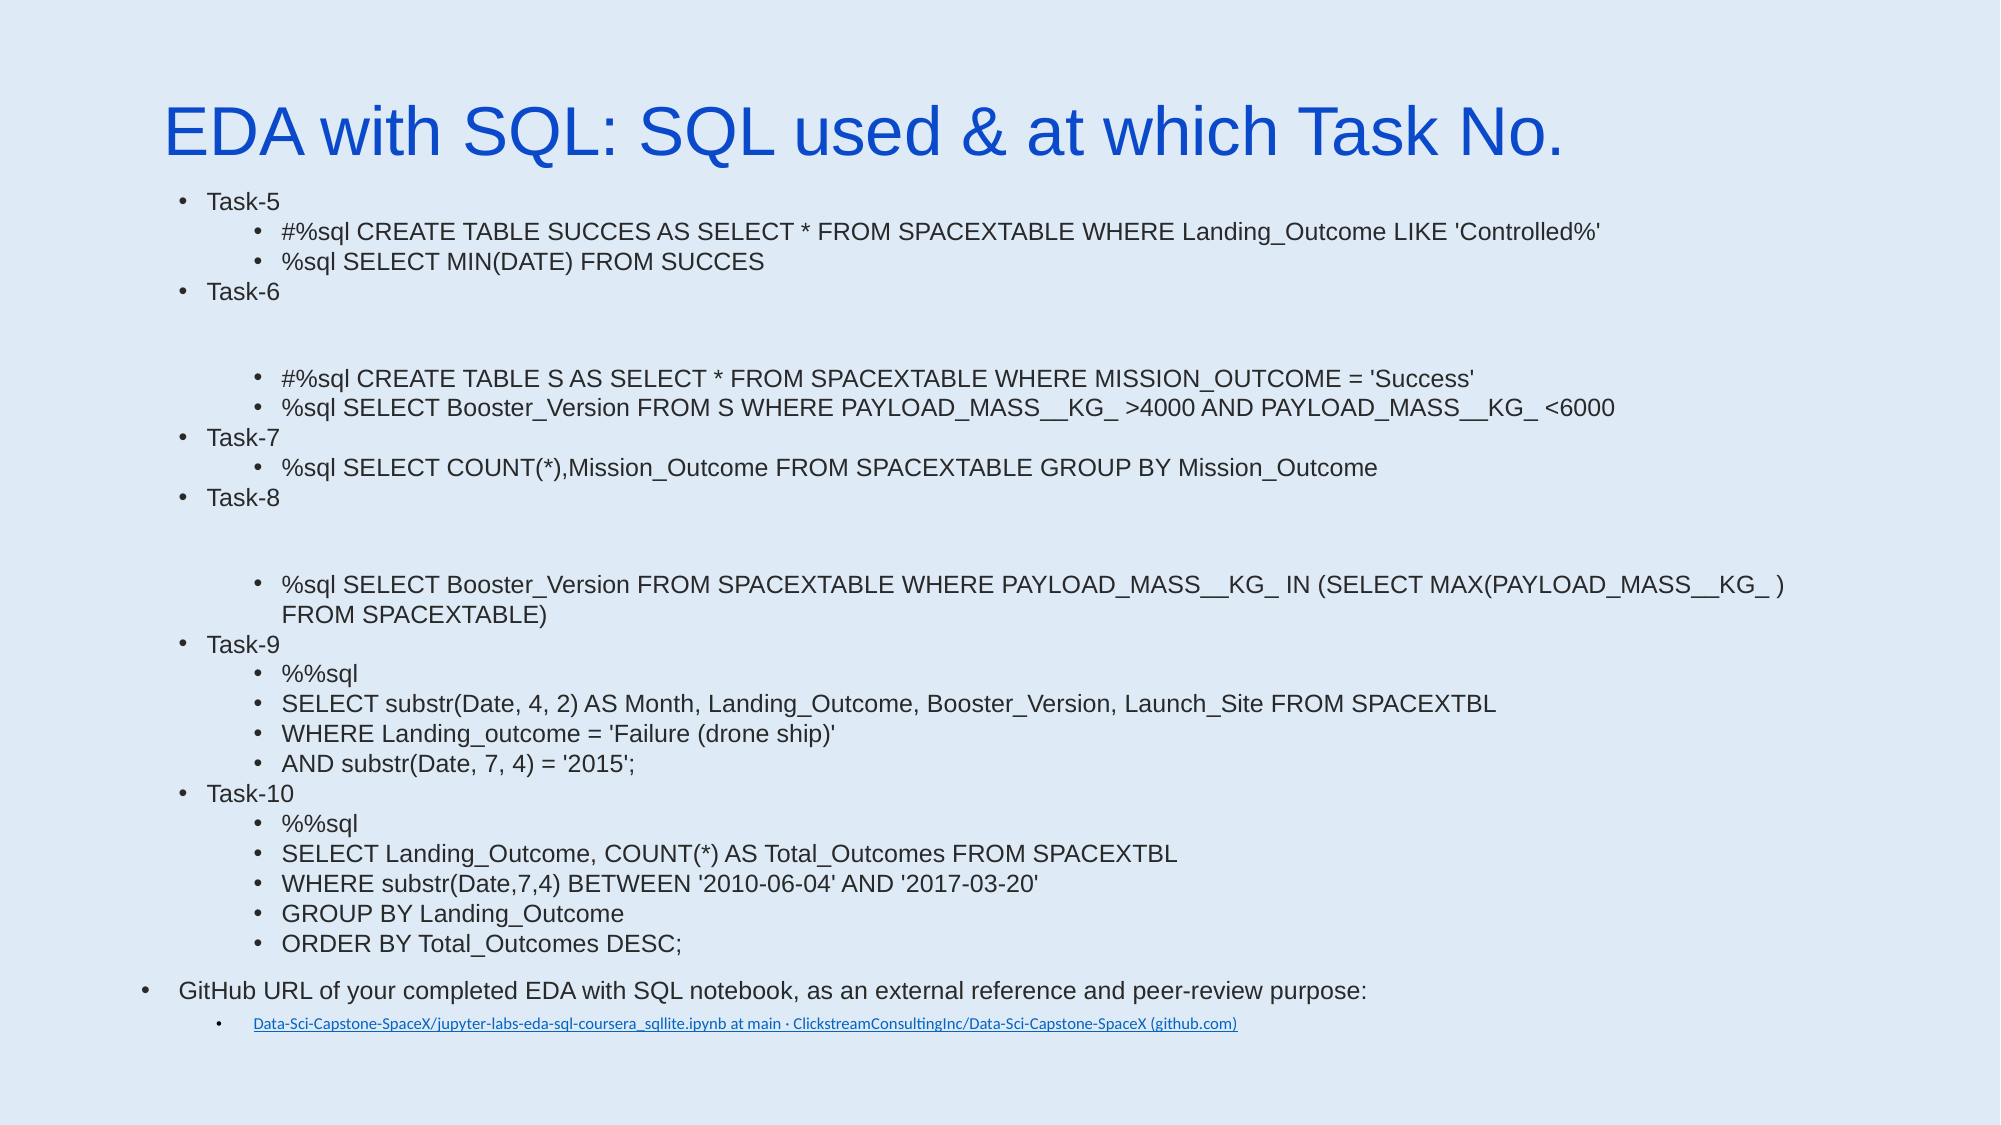

EDA with SQL: SQL used & at which Task No.
Task-5
#%sql CREATE TABLE SUCCES AS SELECT * FROM SPACEXTABLE WHERE Landing_Outcome LIKE 'Controlled%'
%sql SELECT MIN(DATE) FROM SUCCES
Task-6

#%sql CREATE TABLE S AS SELECT * FROM SPACEXTABLE WHERE MISSION_OUTCOME = 'Success'
%sql SELECT Booster_Version FROM S WHERE PAYLOAD_MASS__KG_ >4000 AND PAYLOAD_MASS__KG_ <6000
Task-7
%sql SELECT COUNT(*),Mission_Outcome FROM SPACEXTABLE GROUP BY Mission_Outcome
Task-8

%sql SELECT Booster_Version FROM SPACEXTABLE WHERE PAYLOAD_MASS__KG_ IN (SELECT MAX(PAYLOAD_MASS__KG_ ) FROM SPACEXTABLE)
Task-9
%%sql
SELECT substr(Date, 4, 2) AS Month, Landing_Outcome, Booster_Version, Launch_Site FROM SPACEXTBL
WHERE Landing_outcome = 'Failure (drone ship)'
AND substr(Date, 7, 4) = '2015';
Task-10
%%sql
SELECT Landing_Outcome, COUNT(*) AS Total_Outcomes FROM SPACEXTBL
WHERE substr(Date,7,4) BETWEEN '2010-06-04' AND '2017-03-20'
GROUP BY Landing_Outcome
ORDER BY Total_Outcomes DESC;
GitHub URL of your completed EDA with SQL notebook, as an external reference and peer-review purpose:
Data-Sci-Capstone-SpaceX/jupyter-labs-eda-sql-coursera_sqllite.ipynb at main · ClickstreamConsultingInc/Data-Sci-Capstone-SpaceX (github.com)